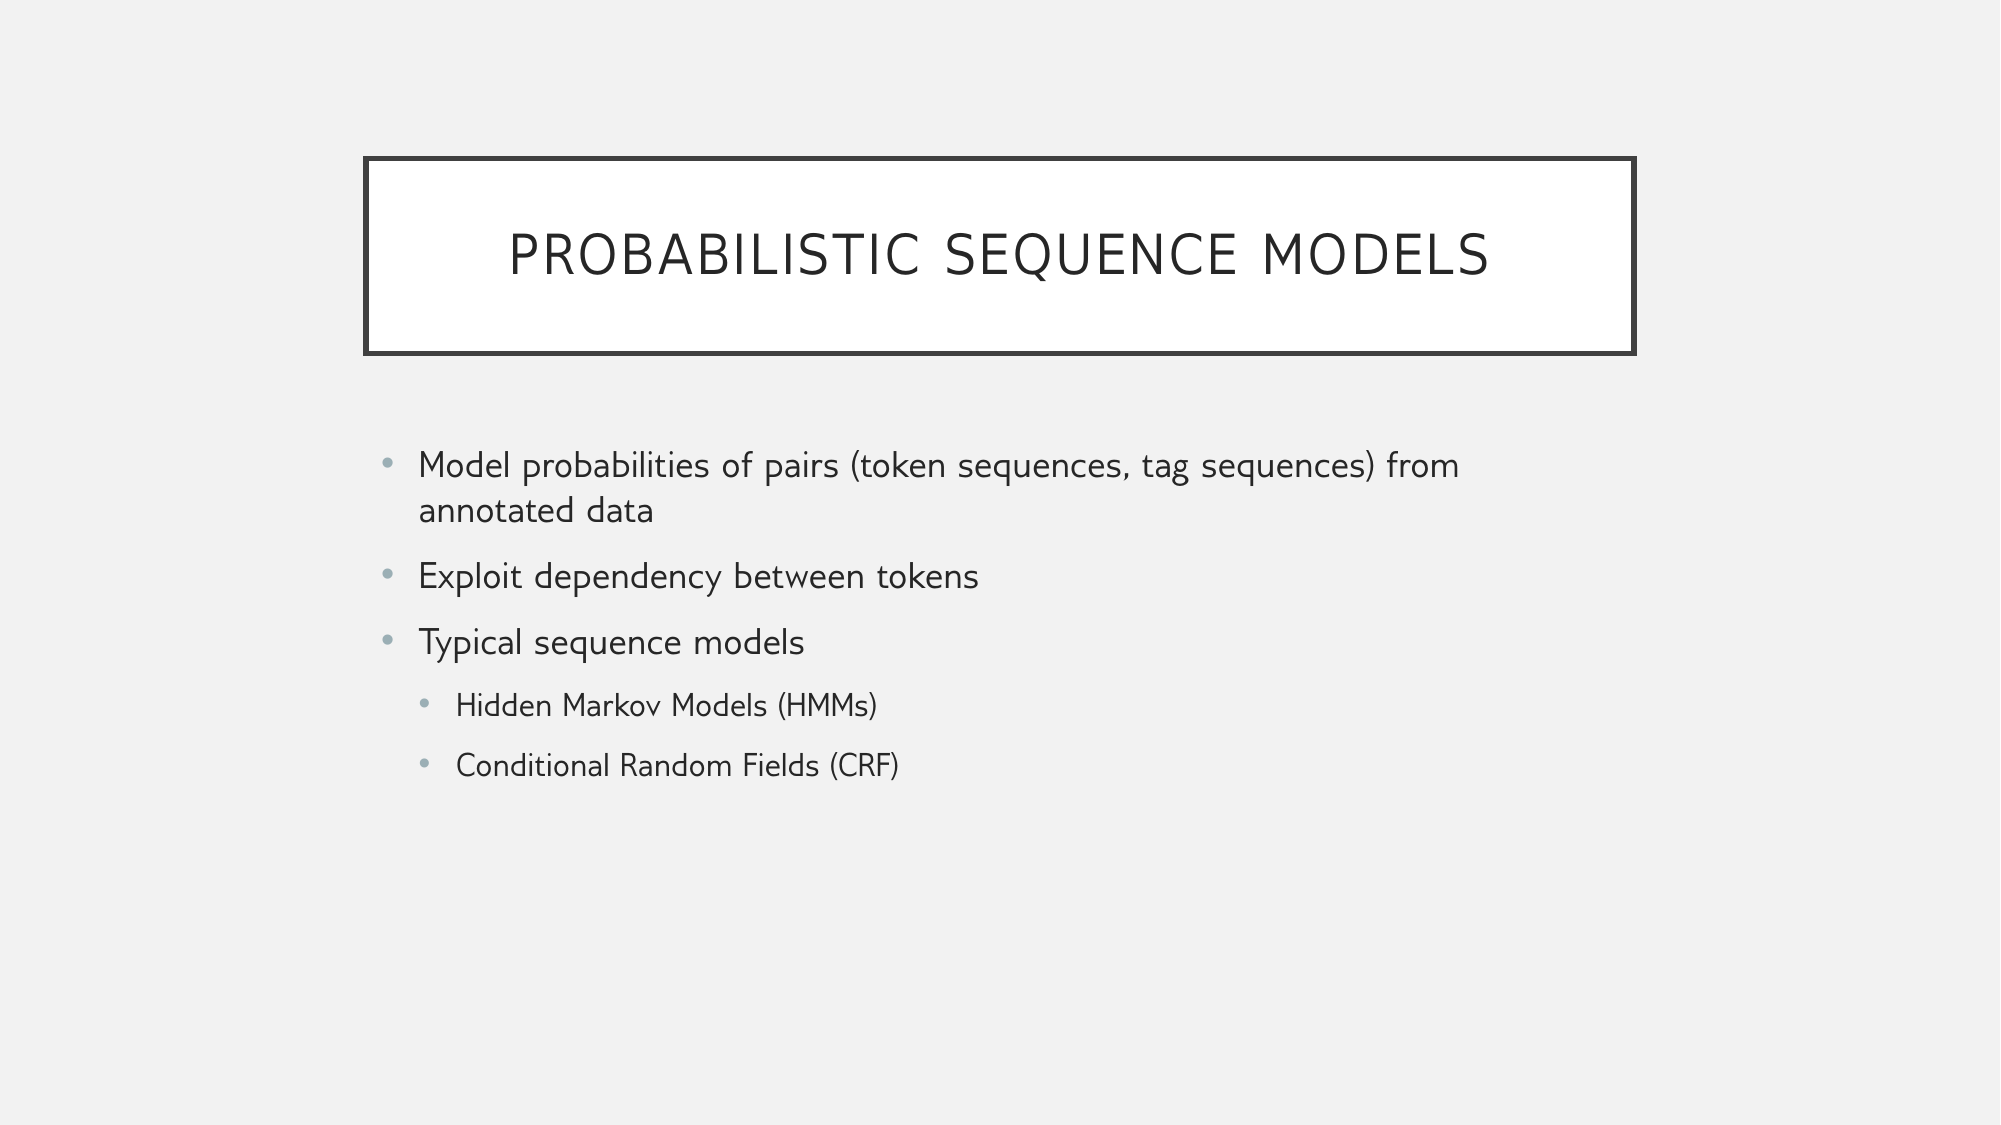

# Probabilistic sequence Models
Model probabilities of pairs (token sequences, tag sequences) from annotated data
Exploit dependency between tokens
Typical sequence models
Hidden Markov Models (HMMs)
Conditional Random Fields (CRF)